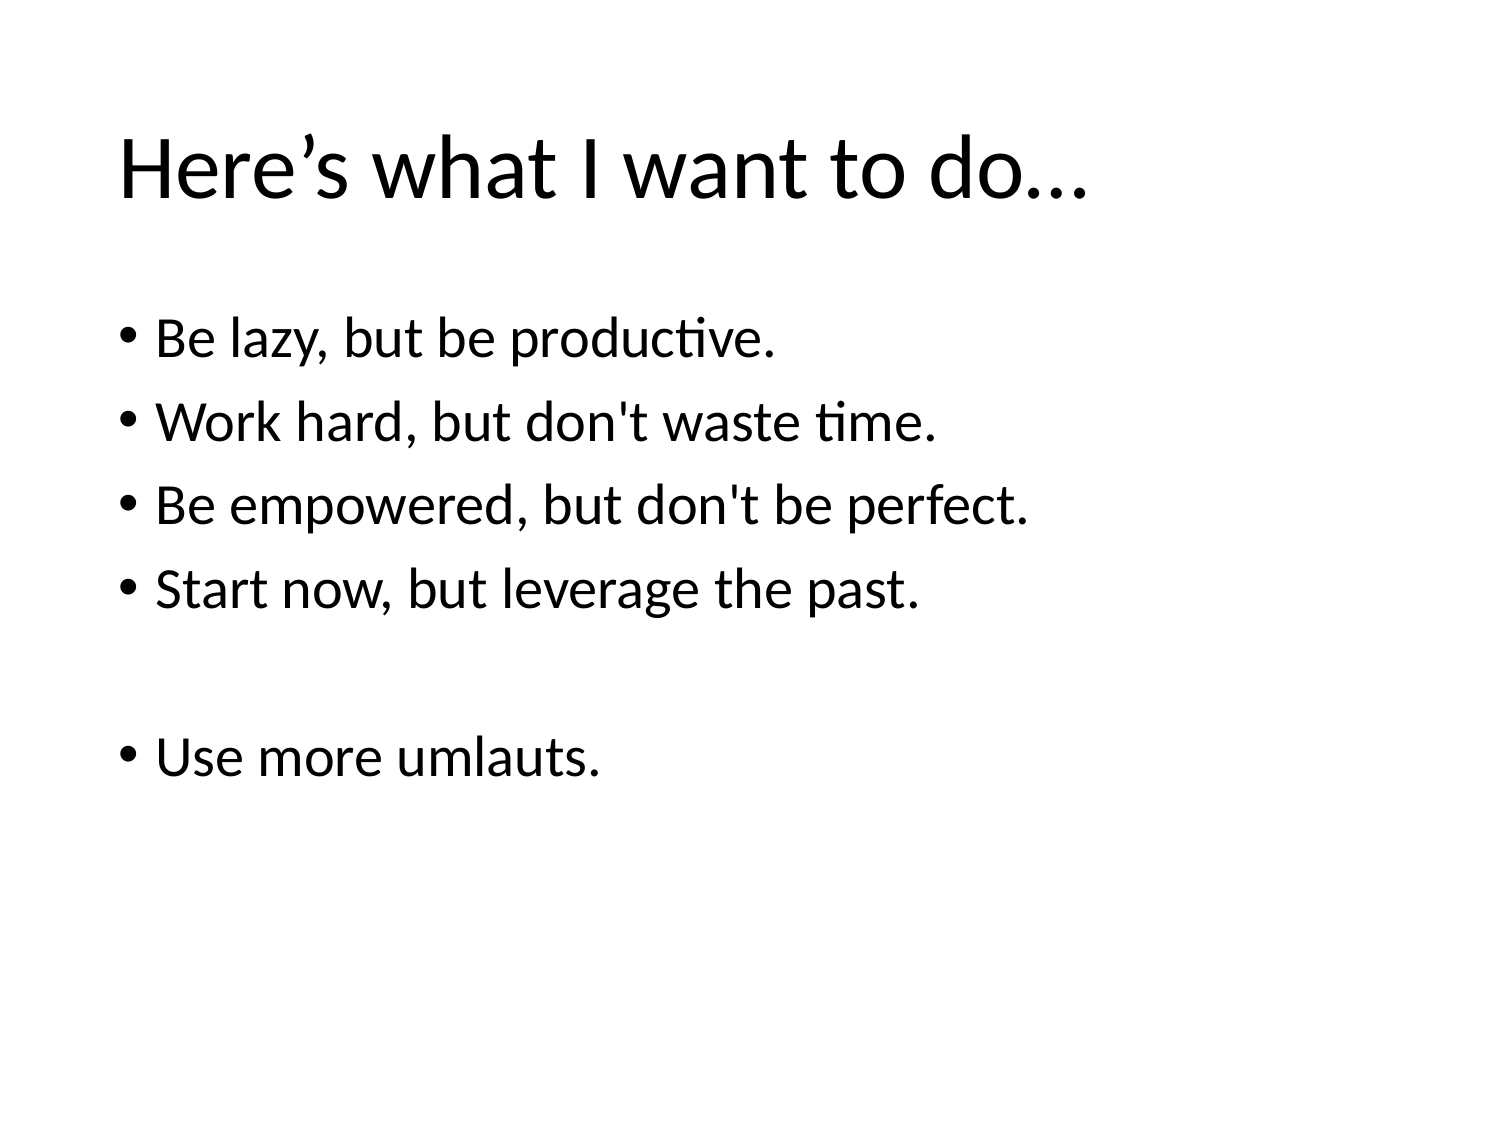

# Here’s what I want to do…
Be lazy, but be productive.
Work hard, but don't waste time.
Be empowered, but don't be perfect.
Start now, but leverage the past.

Use more umlauts.